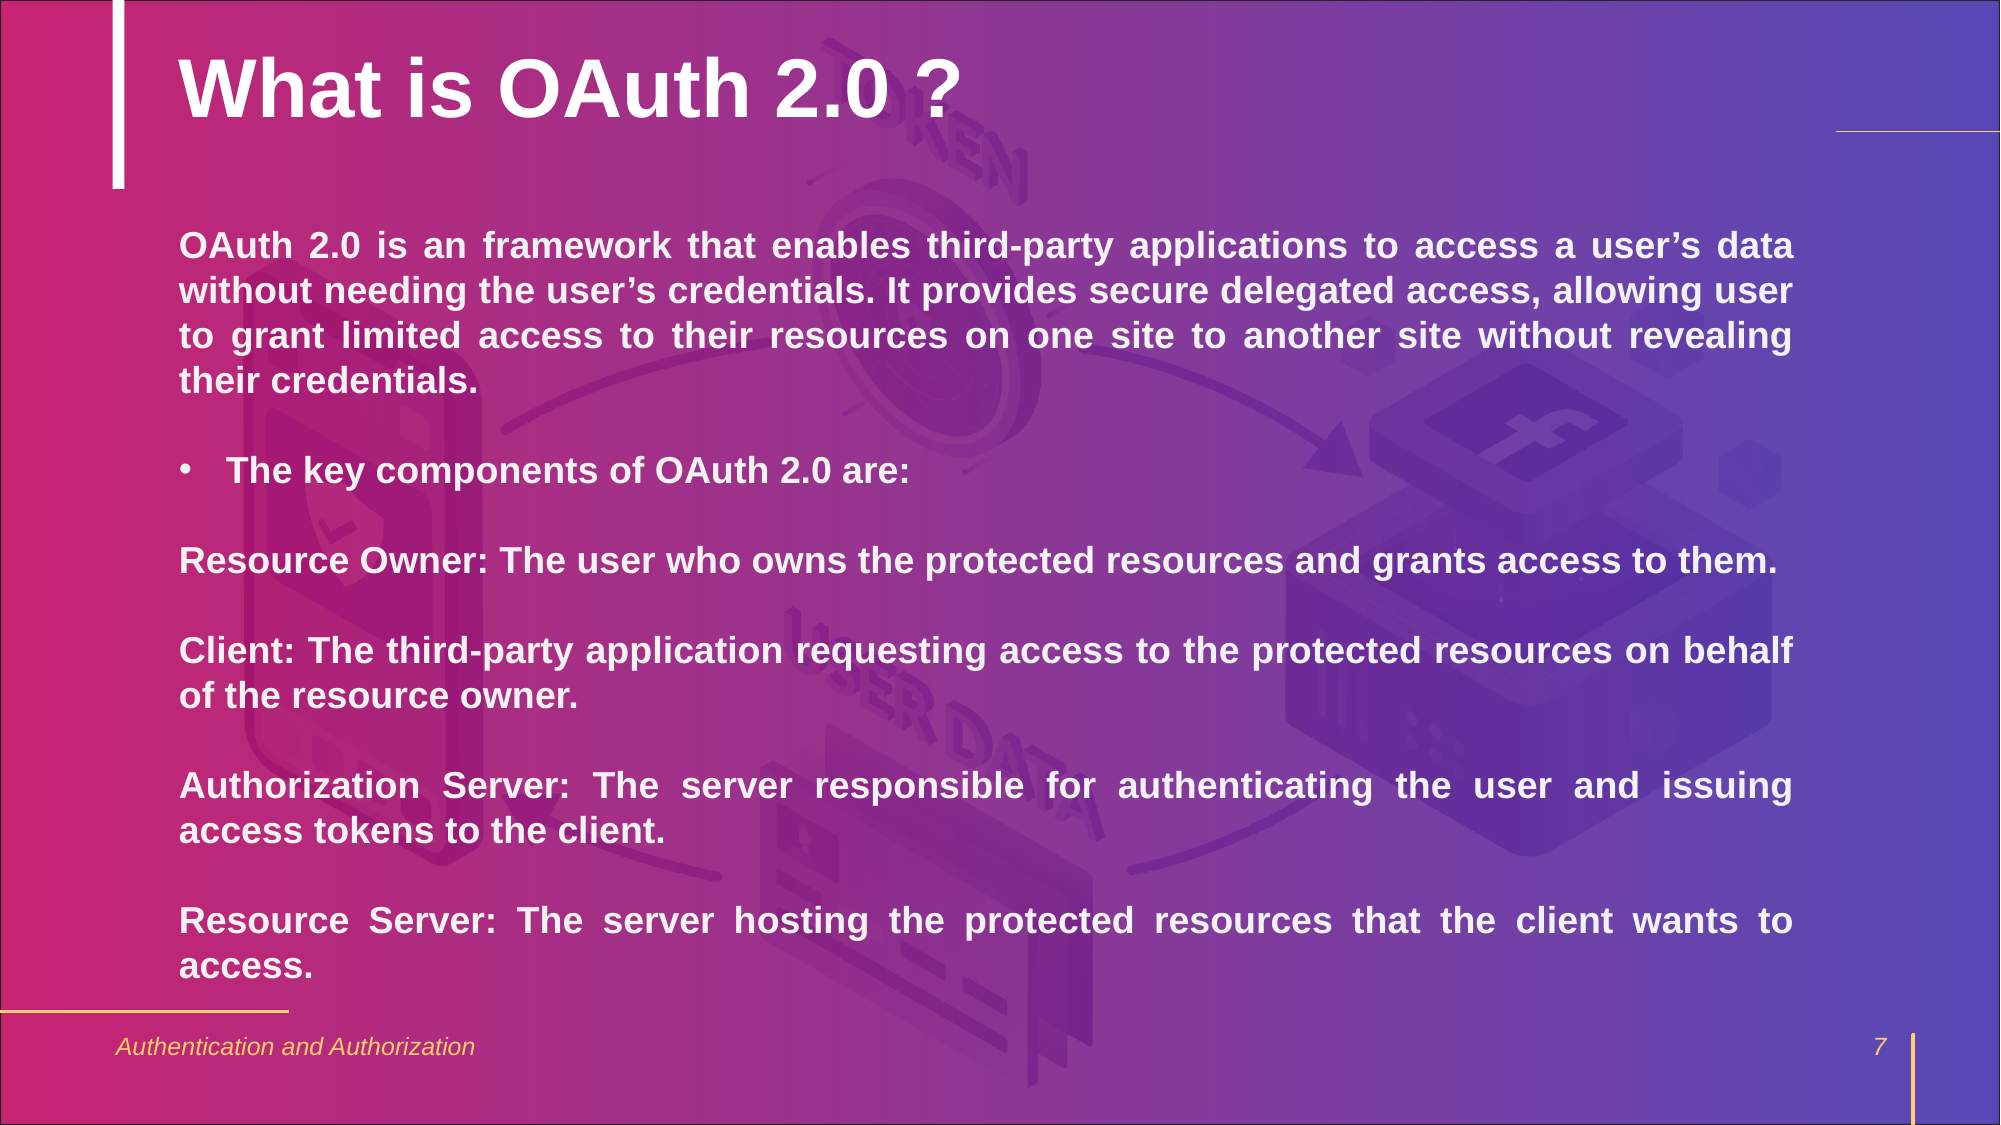

What is OAuth 2.0 ?
OAuth 2.0 is an framework that enables third-party applications to access a user’s data without needing the user’s credentials. It provides secure delegated access, allowing user to grant limited access to their resources on one site to another site without revealing their credentials.

The key components of OAuth 2.0 are:​

Resource Owner: The user who owns the protected resources and grants access to them.​

Client: The third-party application requesting access to the protected resources on behalf of the resource owner.​

Authorization Server: The server responsible for authenticating the user and issuing access tokens to the client.​

Resource Server: The server hosting the protected resources that the client wants to access.​
Authentication and Authorization
7